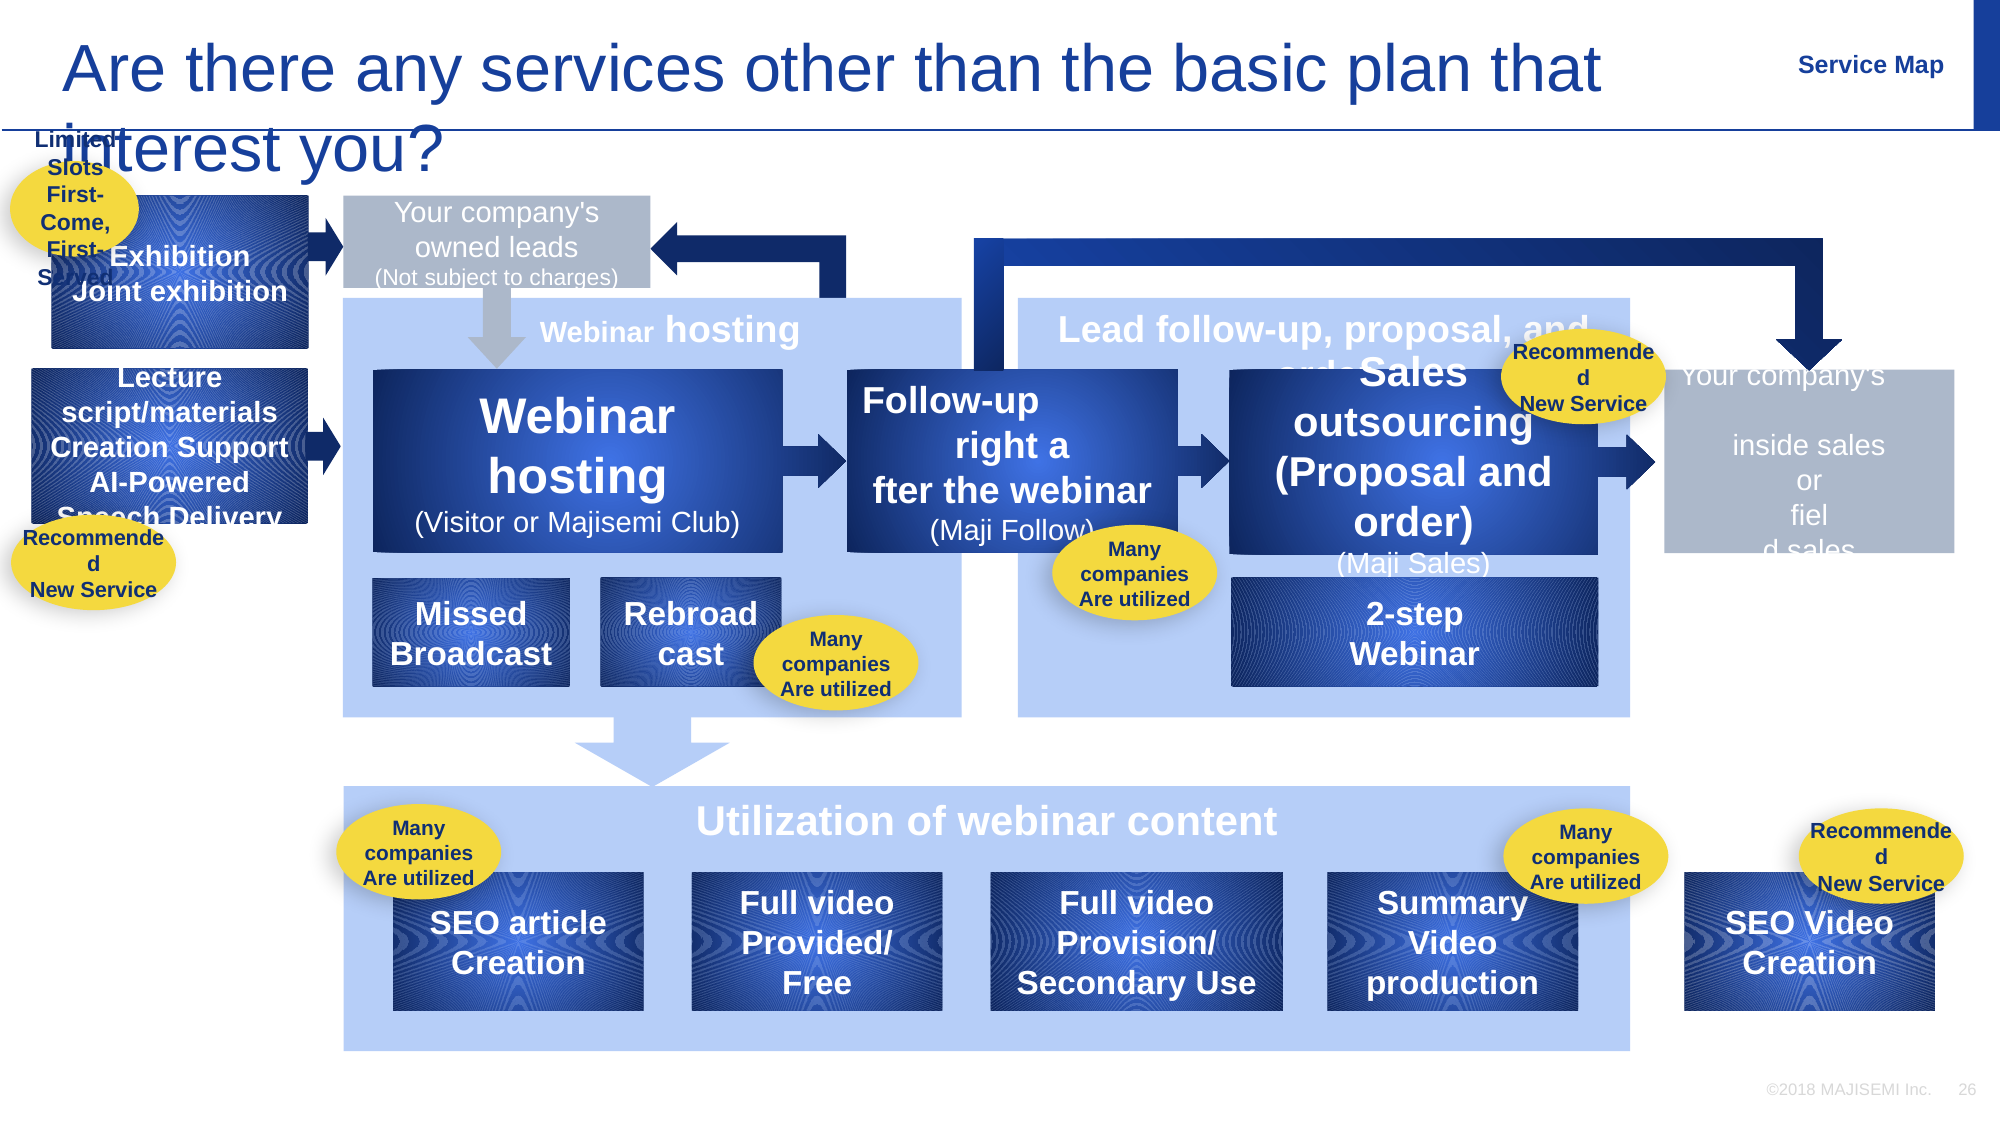

Are there any services other than the basic plan that interest you?
Service Map

Limited Slots
First-Come, First-Served

Exhibition
Joint exhibition
Your company's owned leads
(Not subject to charges)

　Webinar hosting
Lead follow-up, proposal, and order

Recommended
New Service
Lecture script/materials
Creation Support
AI-Powered Speech Delivery
Webinar hosting
(Visitor or Majisemi Club)
Follow-up
right a
fter the webinar
(Maji Follow)
Sales outsourcing
(Proposal and order)
(Maji Sales)
Your company's
inside sales
or
fiel
d sales

Recommended
New Service

Many companies
Are utilized
2-step
Webinar
Rebroadcast
Missed
Broadcast

Many companies
Are utilized

Utilization of webinar content

Many companies
Are utilized

Many companies
Are utilized

Recommended
New Service
Full video
Provision/Secondary Use
Summary
Video production
SEO Video Creation
SEO article
Creation
Full video
Provided/Free
©2018 MAJISEMI Inc.
26